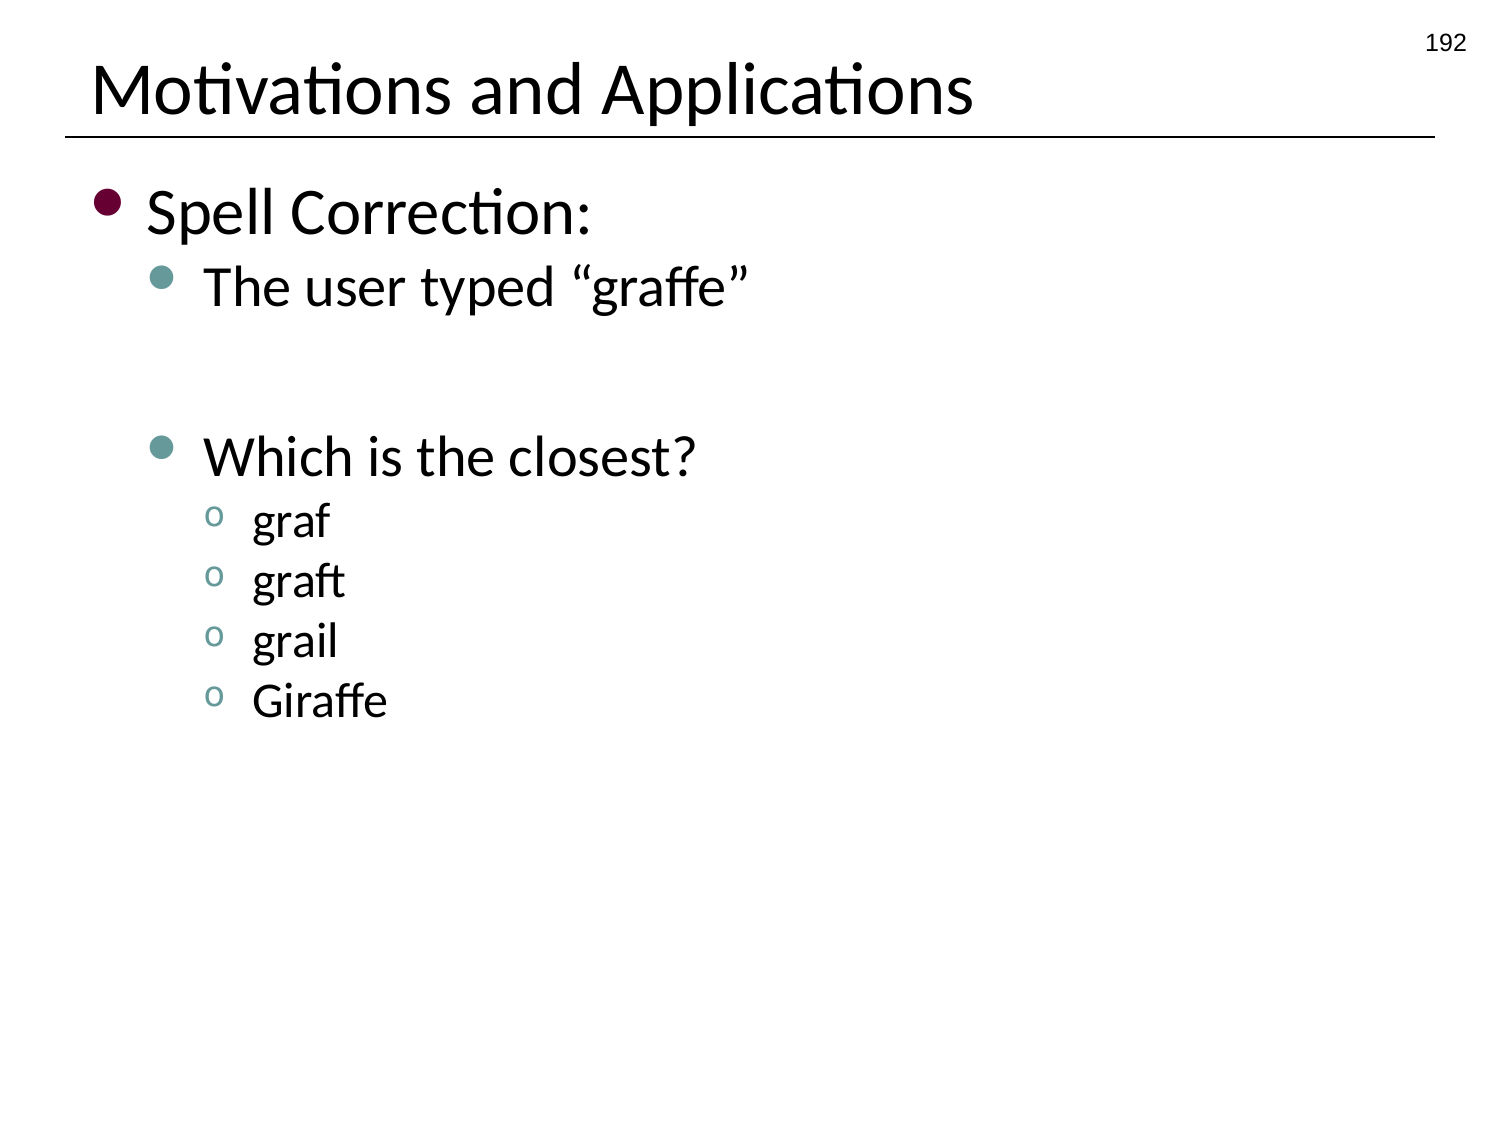

192
# Motivations and Applications
Spell Correction:
The user typed “graffe”

Which is the closest?
graf
graft
grail
Giraffe